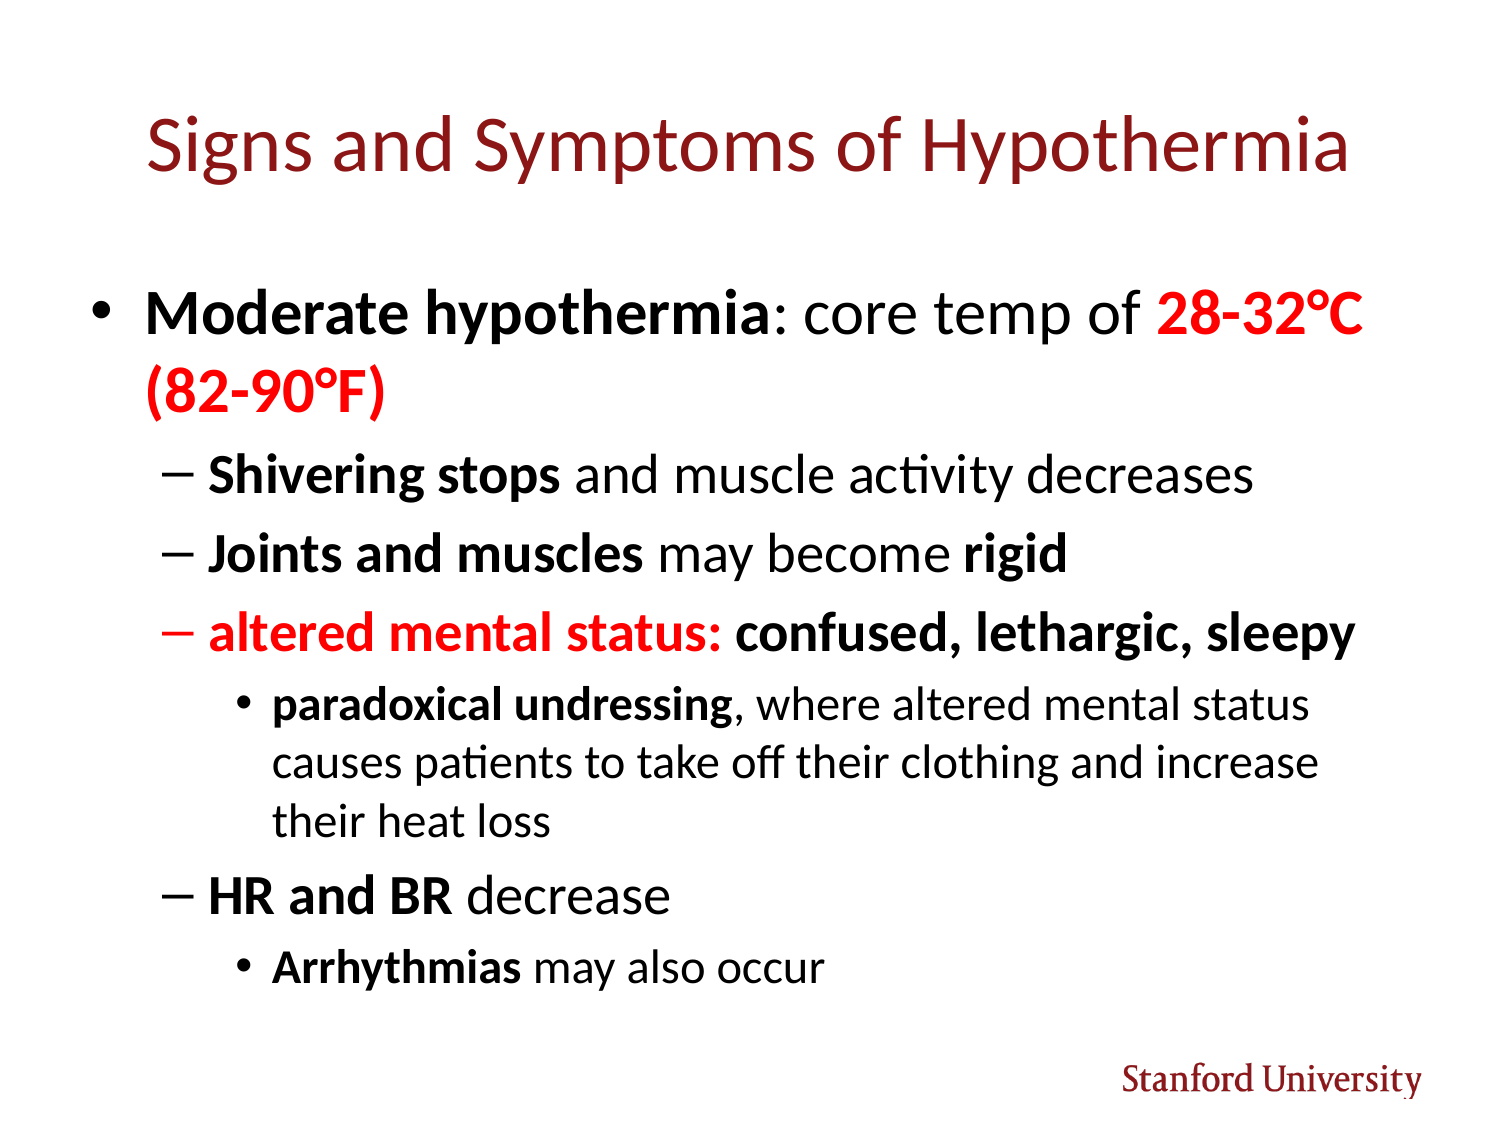

# Signs and Symptoms of Hypothermia
Moderate hypothermia: core temp of 28-32°C (82-90°F)
Shivering stops and muscle activity decreases
Joints and muscles may become rigid
altered mental status: confused, lethargic, sleepy
paradoxical undressing, where altered mental status causes patients to take off their clothing and increase their heat loss
HR and BR decrease
Arrhythmias may also occur